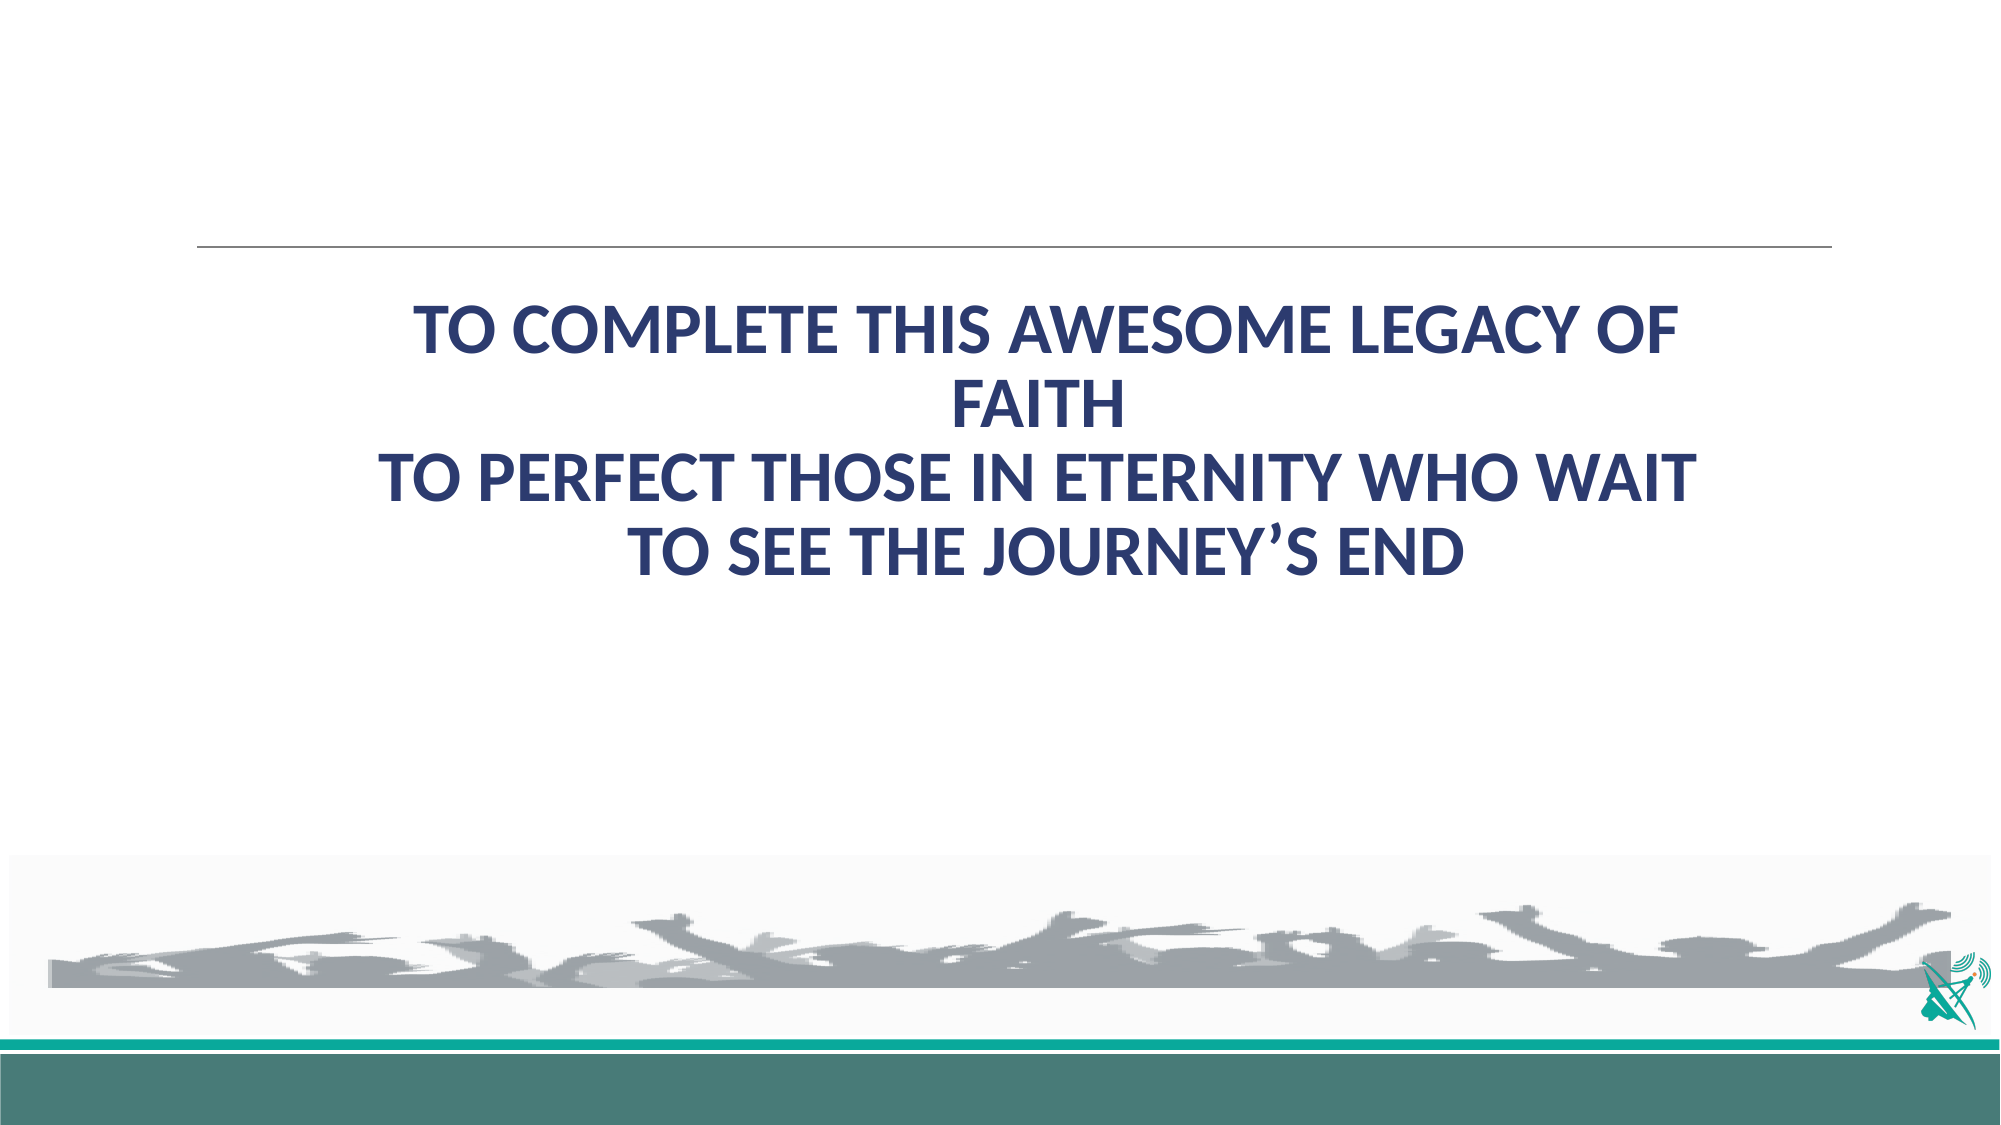

# TO COMPLETE THIS AWESOME LEGACY OF FAITH TO PERFECT THOSE IN ETERNITY WHO WAIT TO SEE THE JOURNEY’S END